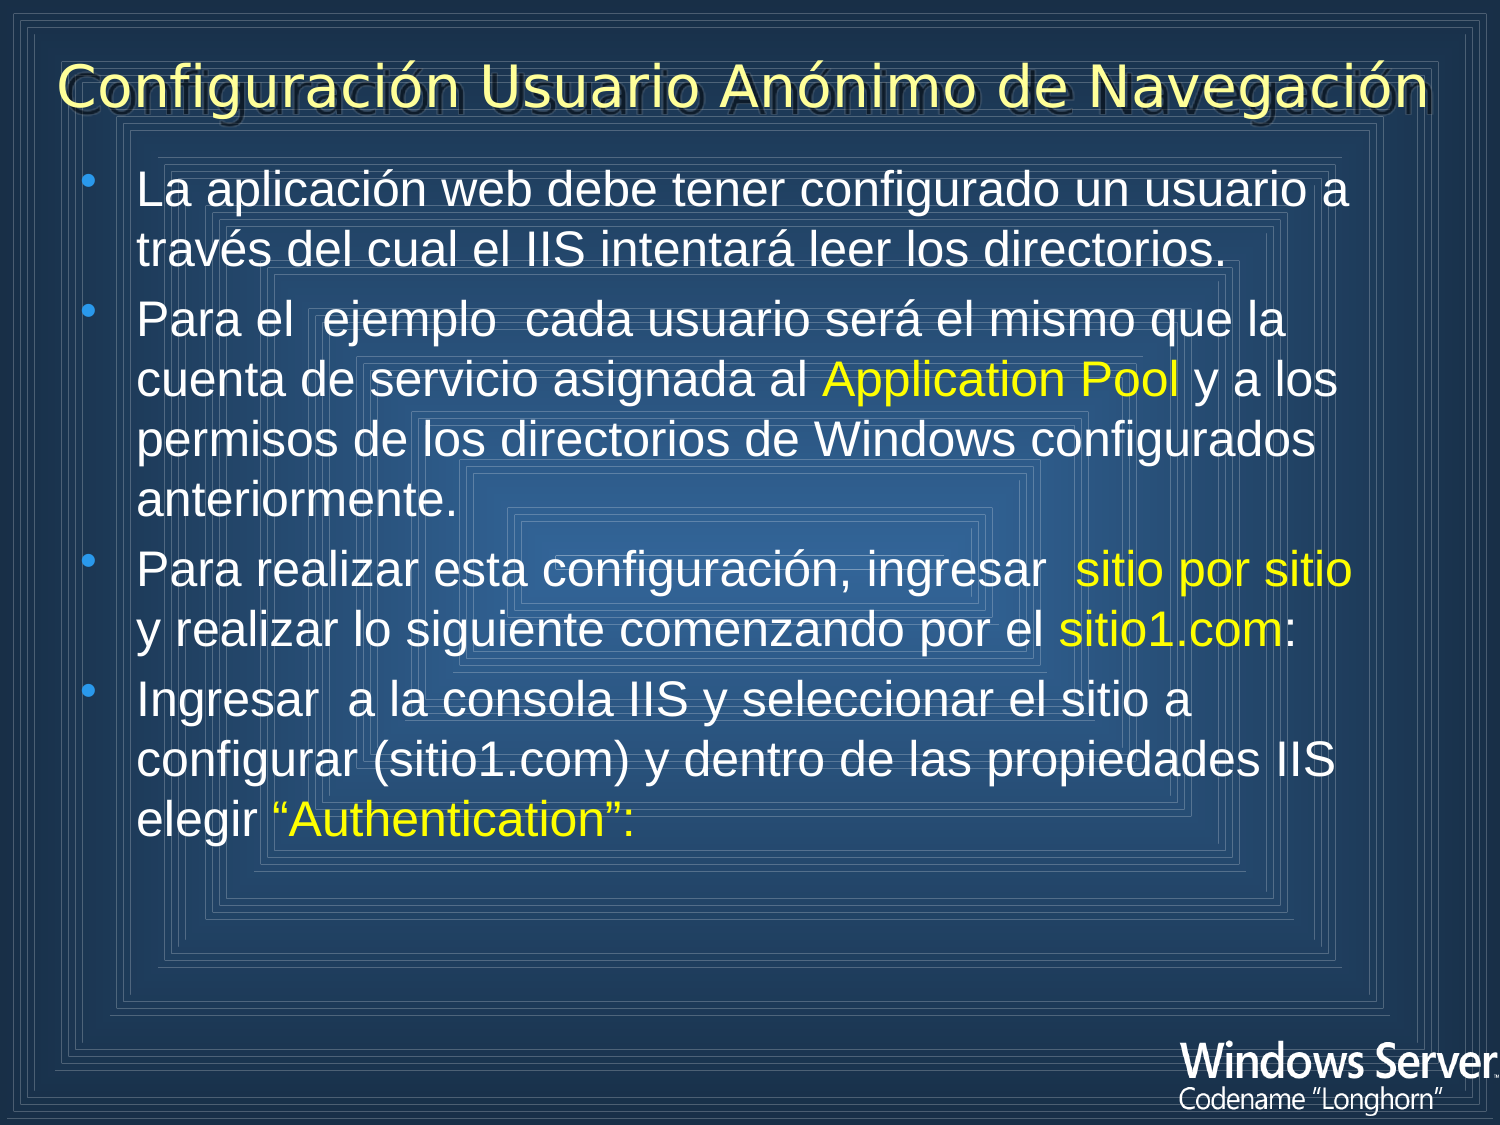

Configuración Usuario Anónimo de Navegación
La aplicación web debe tener configurado un usuario a través del cual el IIS intentará leer los directorios.
Para el  ejemplo  cada usuario será el mismo que la cuenta de servicio asignada al Application Pool y a los permisos de los directorios de Windows configurados anteriormente.
Para realizar esta configuración, ingresar  sitio por sitio y realizar lo siguiente comenzando por el sitio1.com:
Ingresar  a la consola IIS y seleccionar el sitio a configurar (sitio1.com) y dentro de las propiedades IIS elegir “Authentication”: